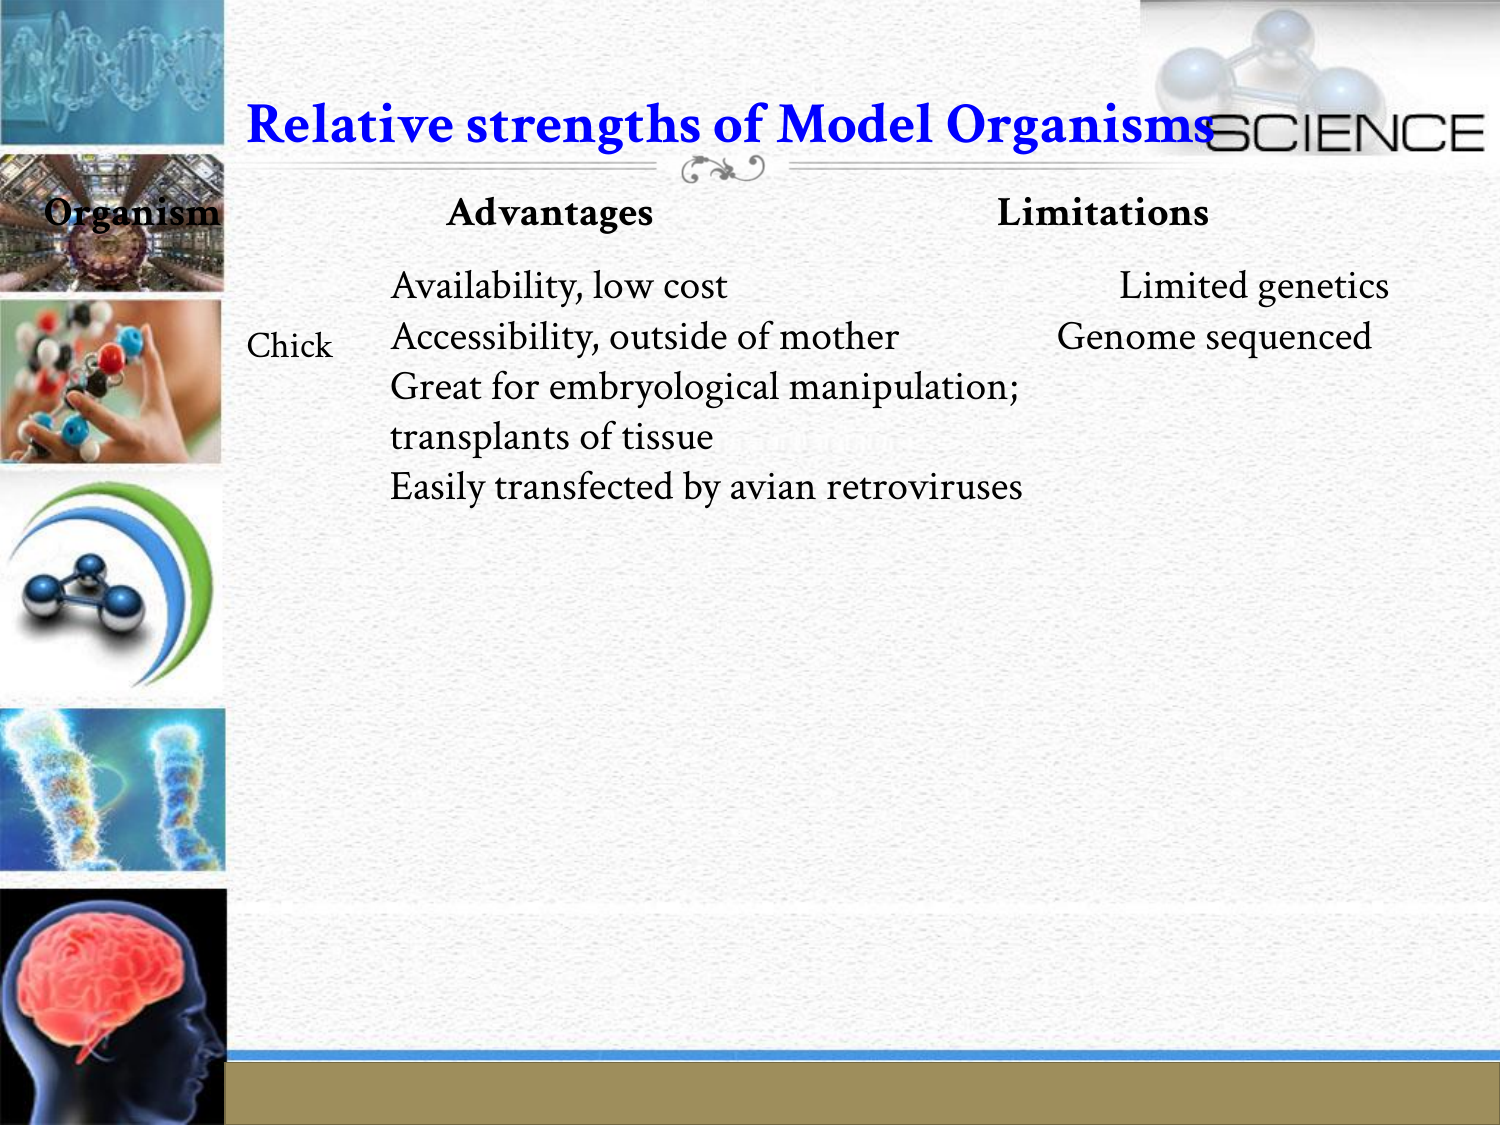

Relative strengths of Model Organisms
Organism	            Advantages	                        Limitations
Availability, low cost 		              Limited genetics
Accessibility, outside of mother                 Genome sequenced
Great for embryological manipulation;
transplants of tissue
Easily transfected by avian retroviruses
Chick